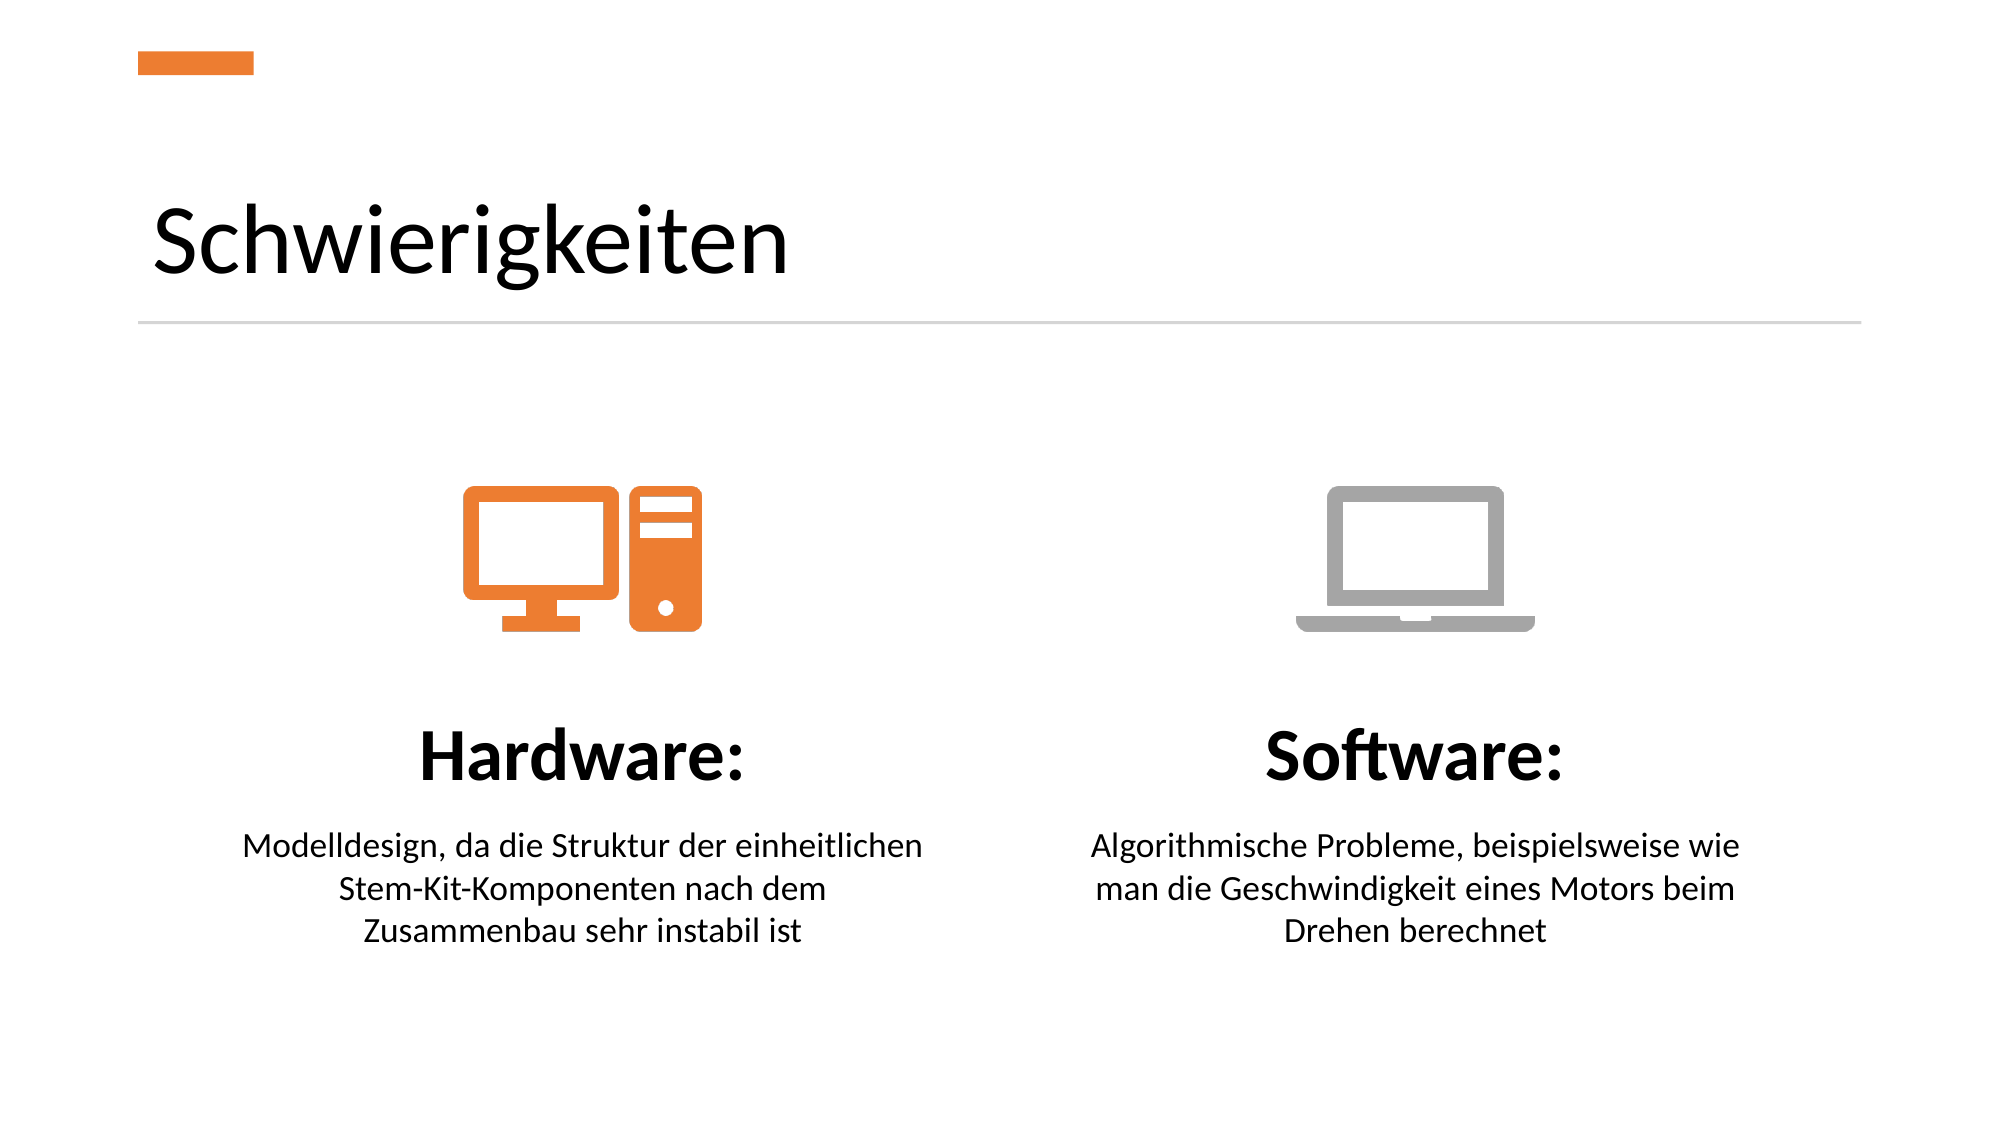

# Schwierigkeiten

Hardware:
Modelldesign, da die Struktur der einheitlichen Stem-Kit-Komponenten nach dem Zusammenbau sehr instabil ist
Software:
Algorithmische Probleme, beispielsweise wie man die Geschwindigkeit eines Motors beim Drehen berechnet